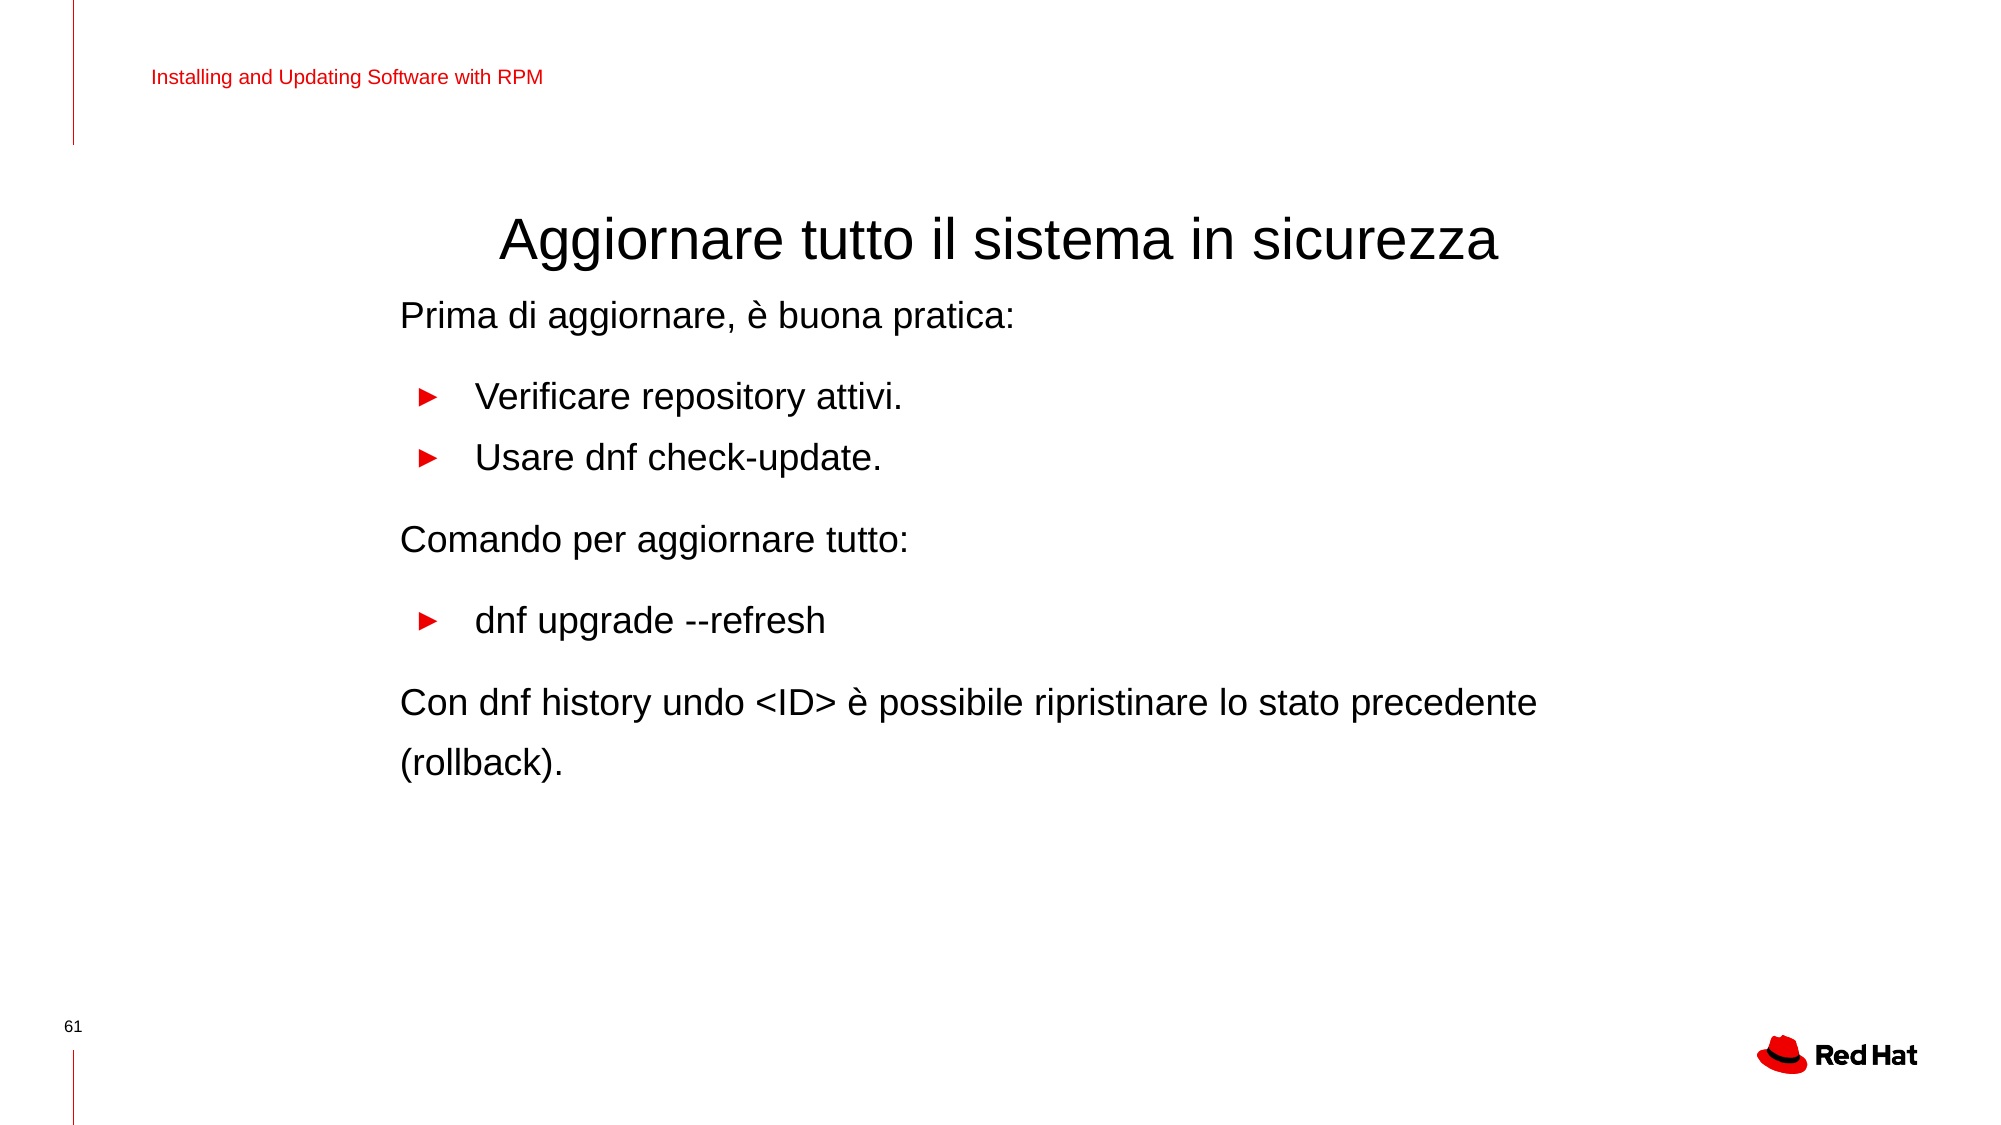

Installing and Updating Software with RPM
# Aggiornare tutto il sistema in sicurezza
Prima di aggiornare, è buona pratica:
Verificare repository attivi.
Usare dnf check-update.
Comando per aggiornare tutto:
dnf upgrade --refresh
Con dnf history undo <ID> è possibile ripristinare lo stato precedente (rollback).
61